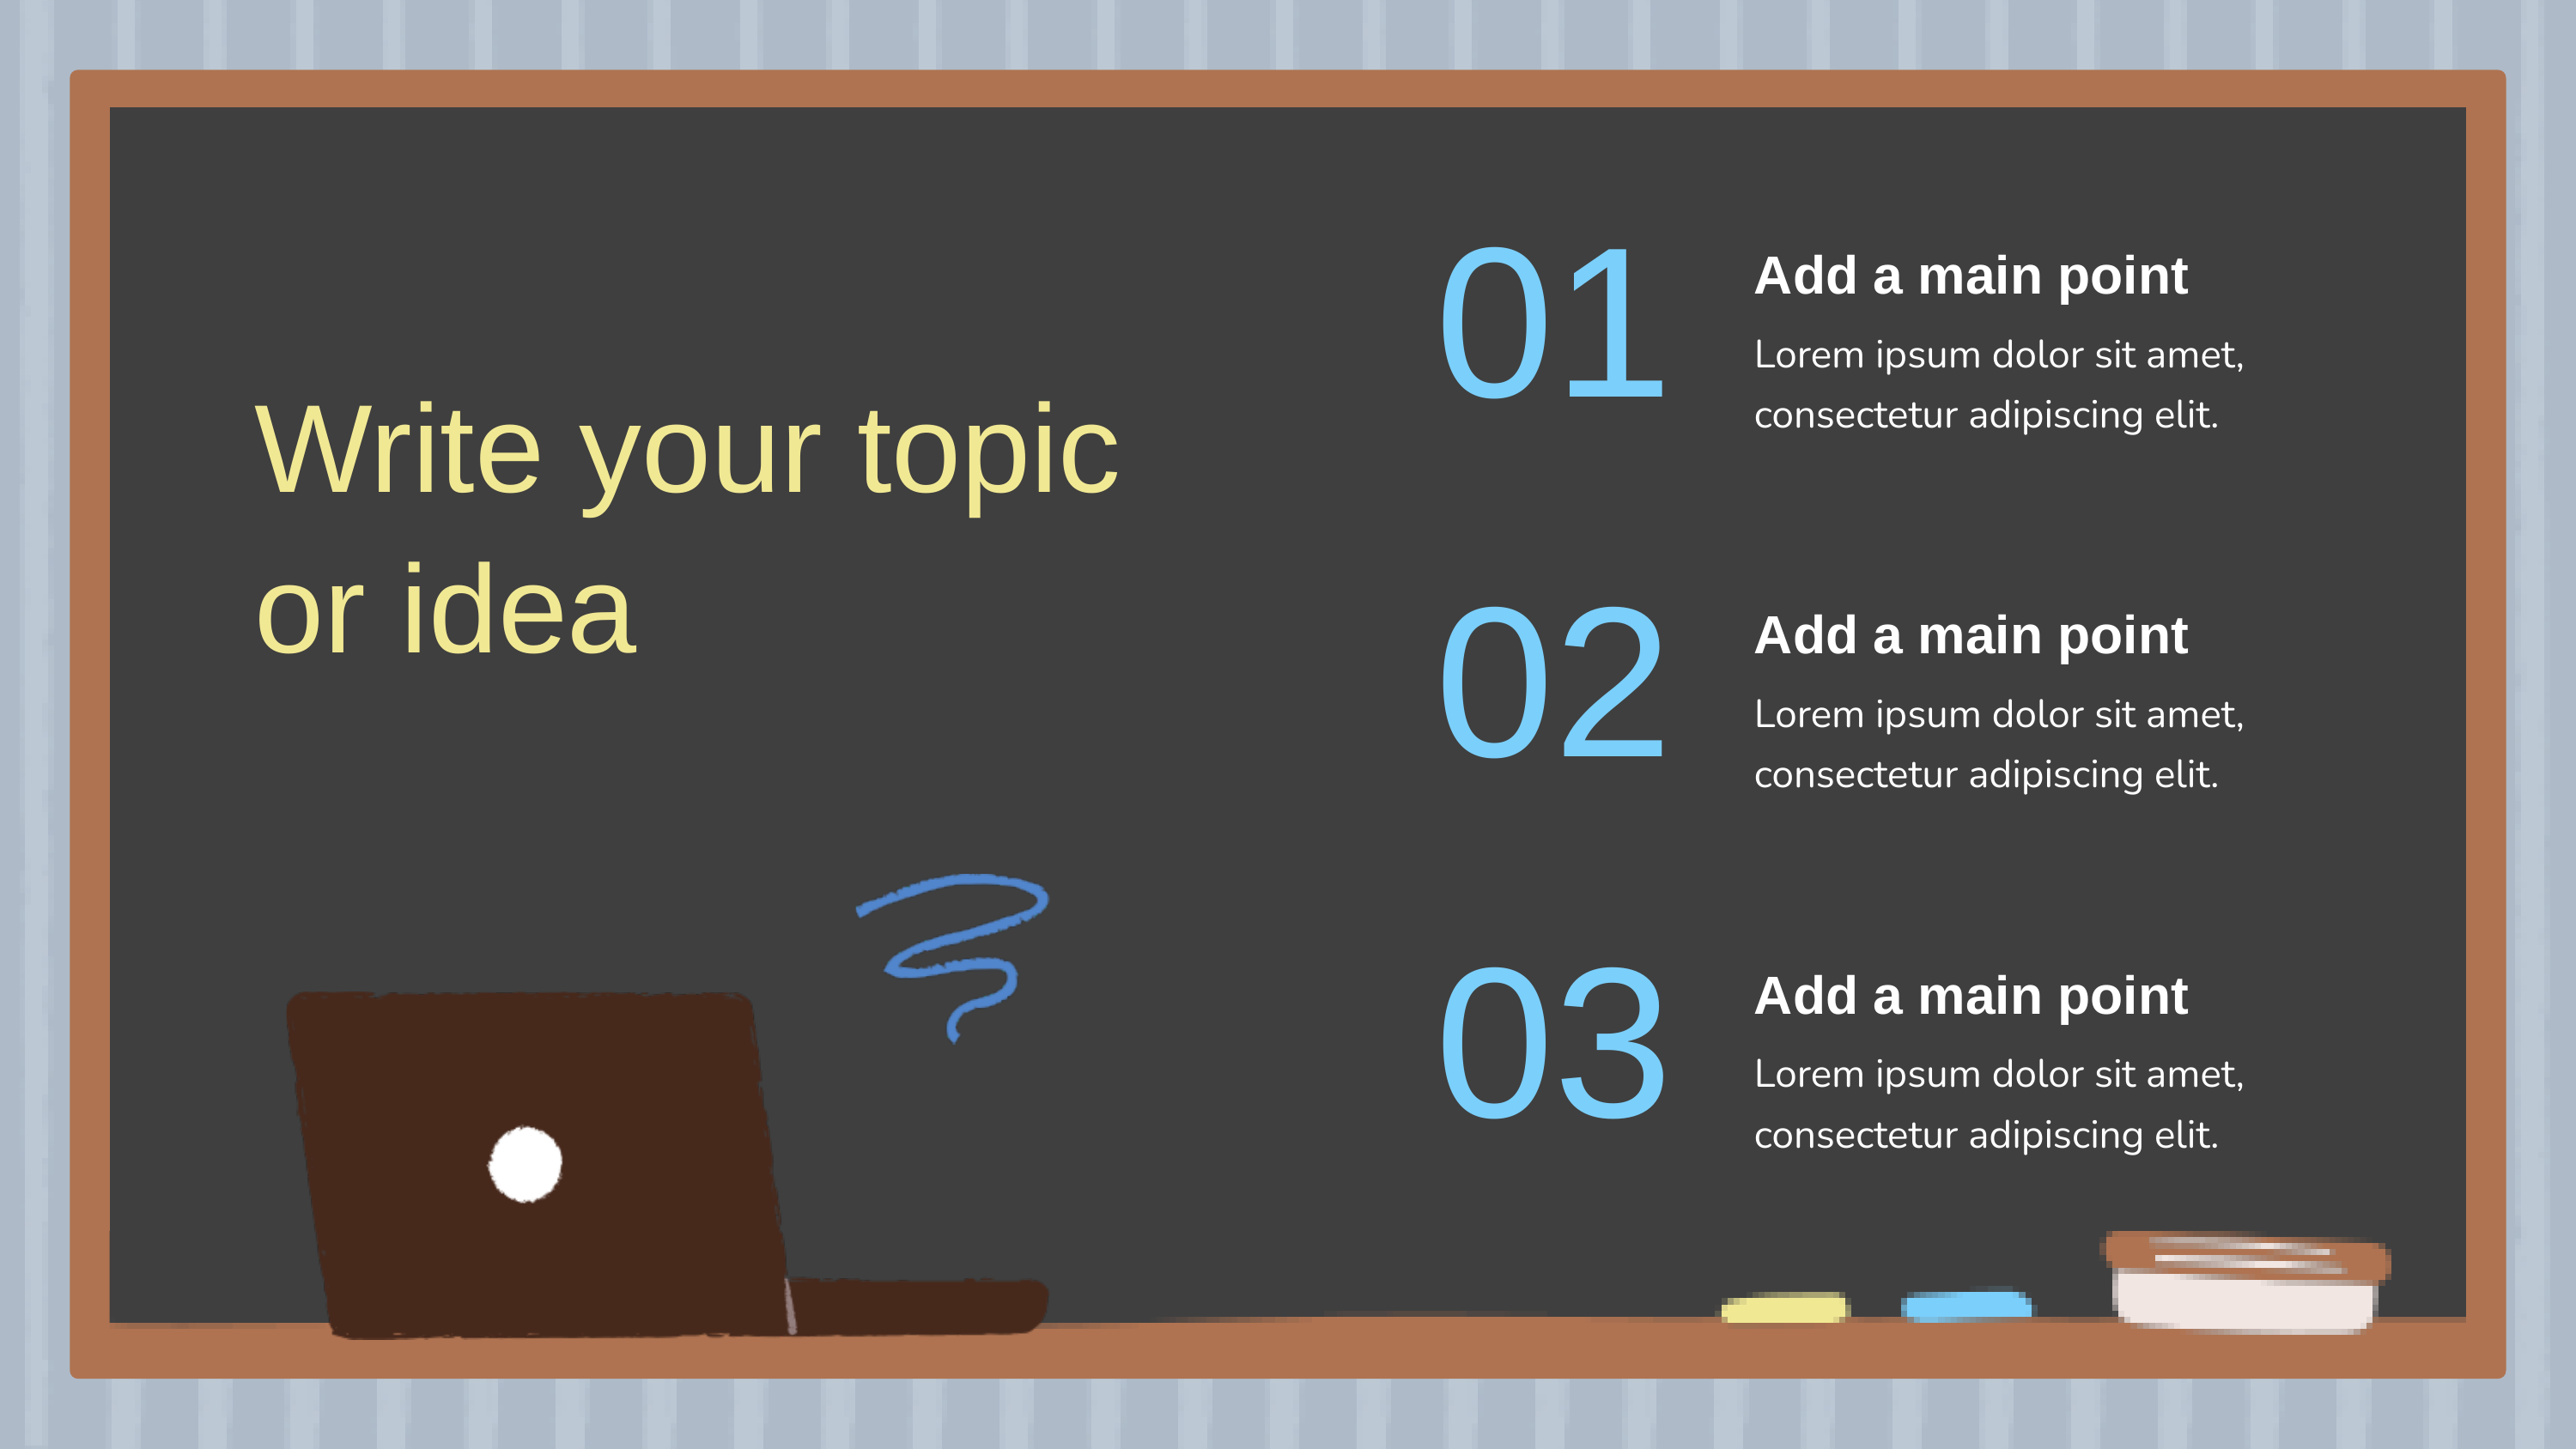

01
Add a main point
Lorem ipsum dolor sit amet, consectetur adipiscing elit.
Write your topic or idea
02
Add a main point
Lorem ipsum dolor sit amet, consectetur adipiscing elit.

03
Add a main point

Lorem ipsum dolor sit amet, consectetur adipiscing elit.